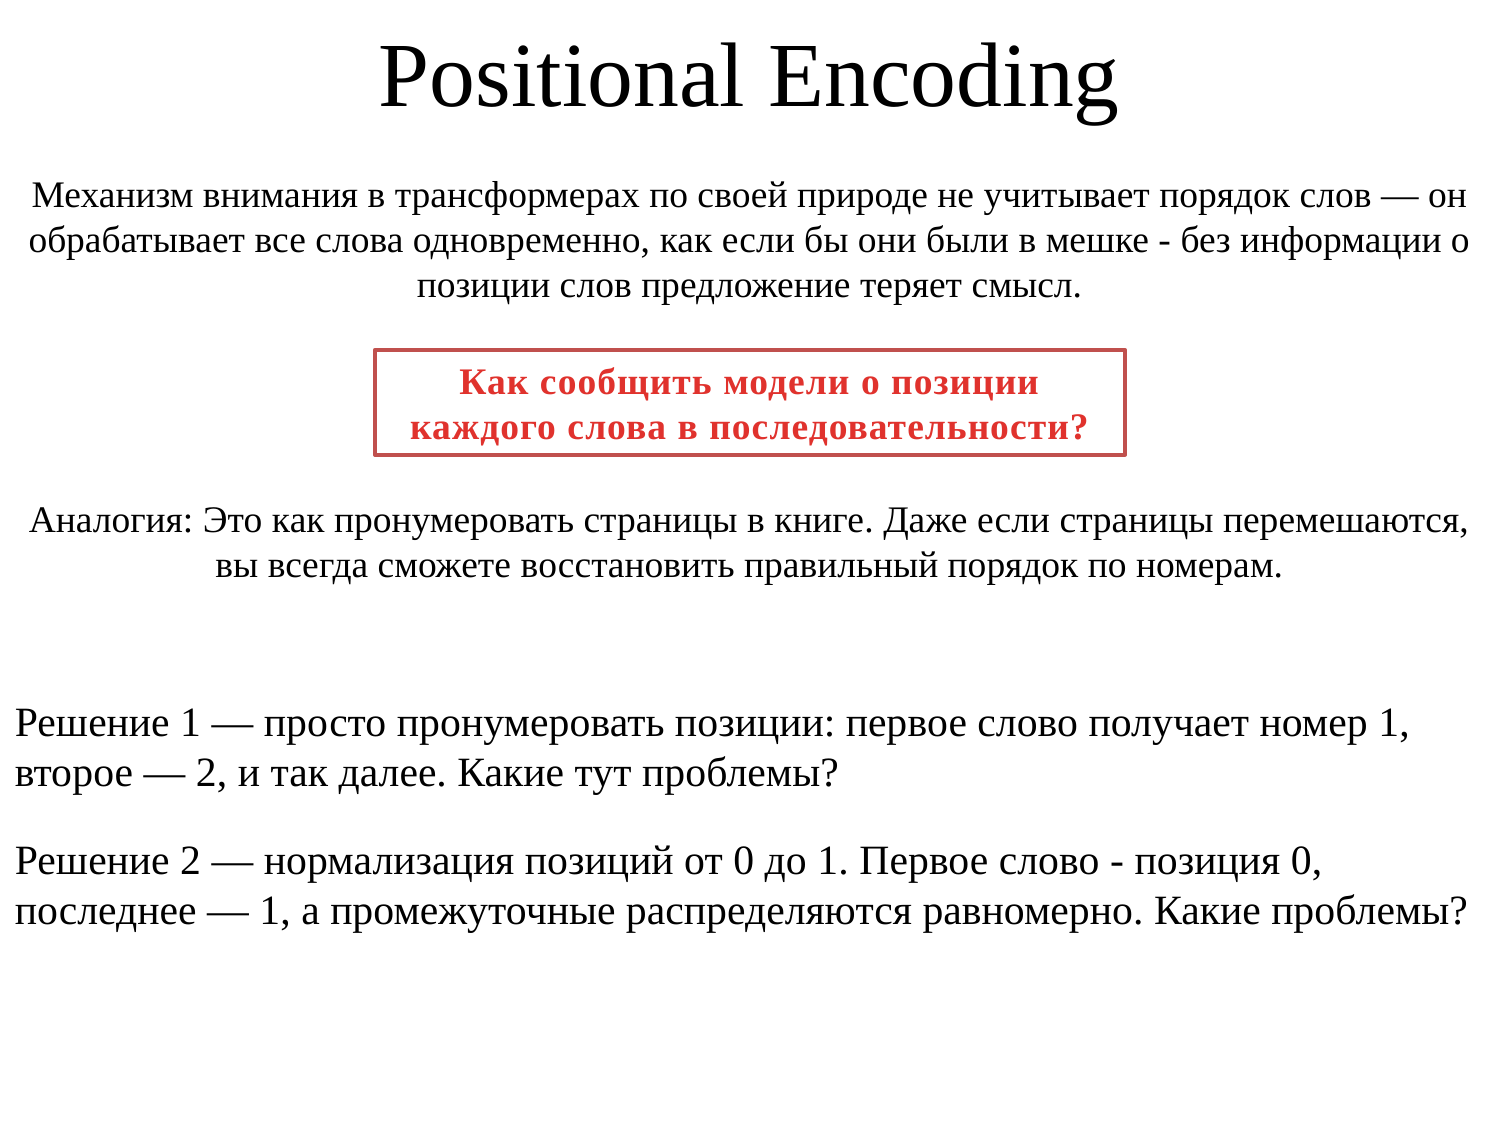

# Positional Encoding

Механизм внимания в трансформерах по своей природе не учитывает порядок слов — он обрабатывает все слова одновременно, как если бы они были в мешке - без информации о позиции слов предложение теряет смысл.
Как сообщить модели о позиции каждого слова в последовательности?
Аналогия: Это как пронумеровать страницы в книге. Даже если страницы перемешаются, вы всегда сможете восстановить правильный порядок по номерам.
Решение 1 — просто пронумеровать позиции: первое слово получает номер 1, второе — 2, и так далее. Какие тут проблемы?
Решение 2 — нормализация позиций от 0 до 1. Первое слово - позиция 0, последнее — 1, а промежуточные распределяются равномерно. Какие проблемы?